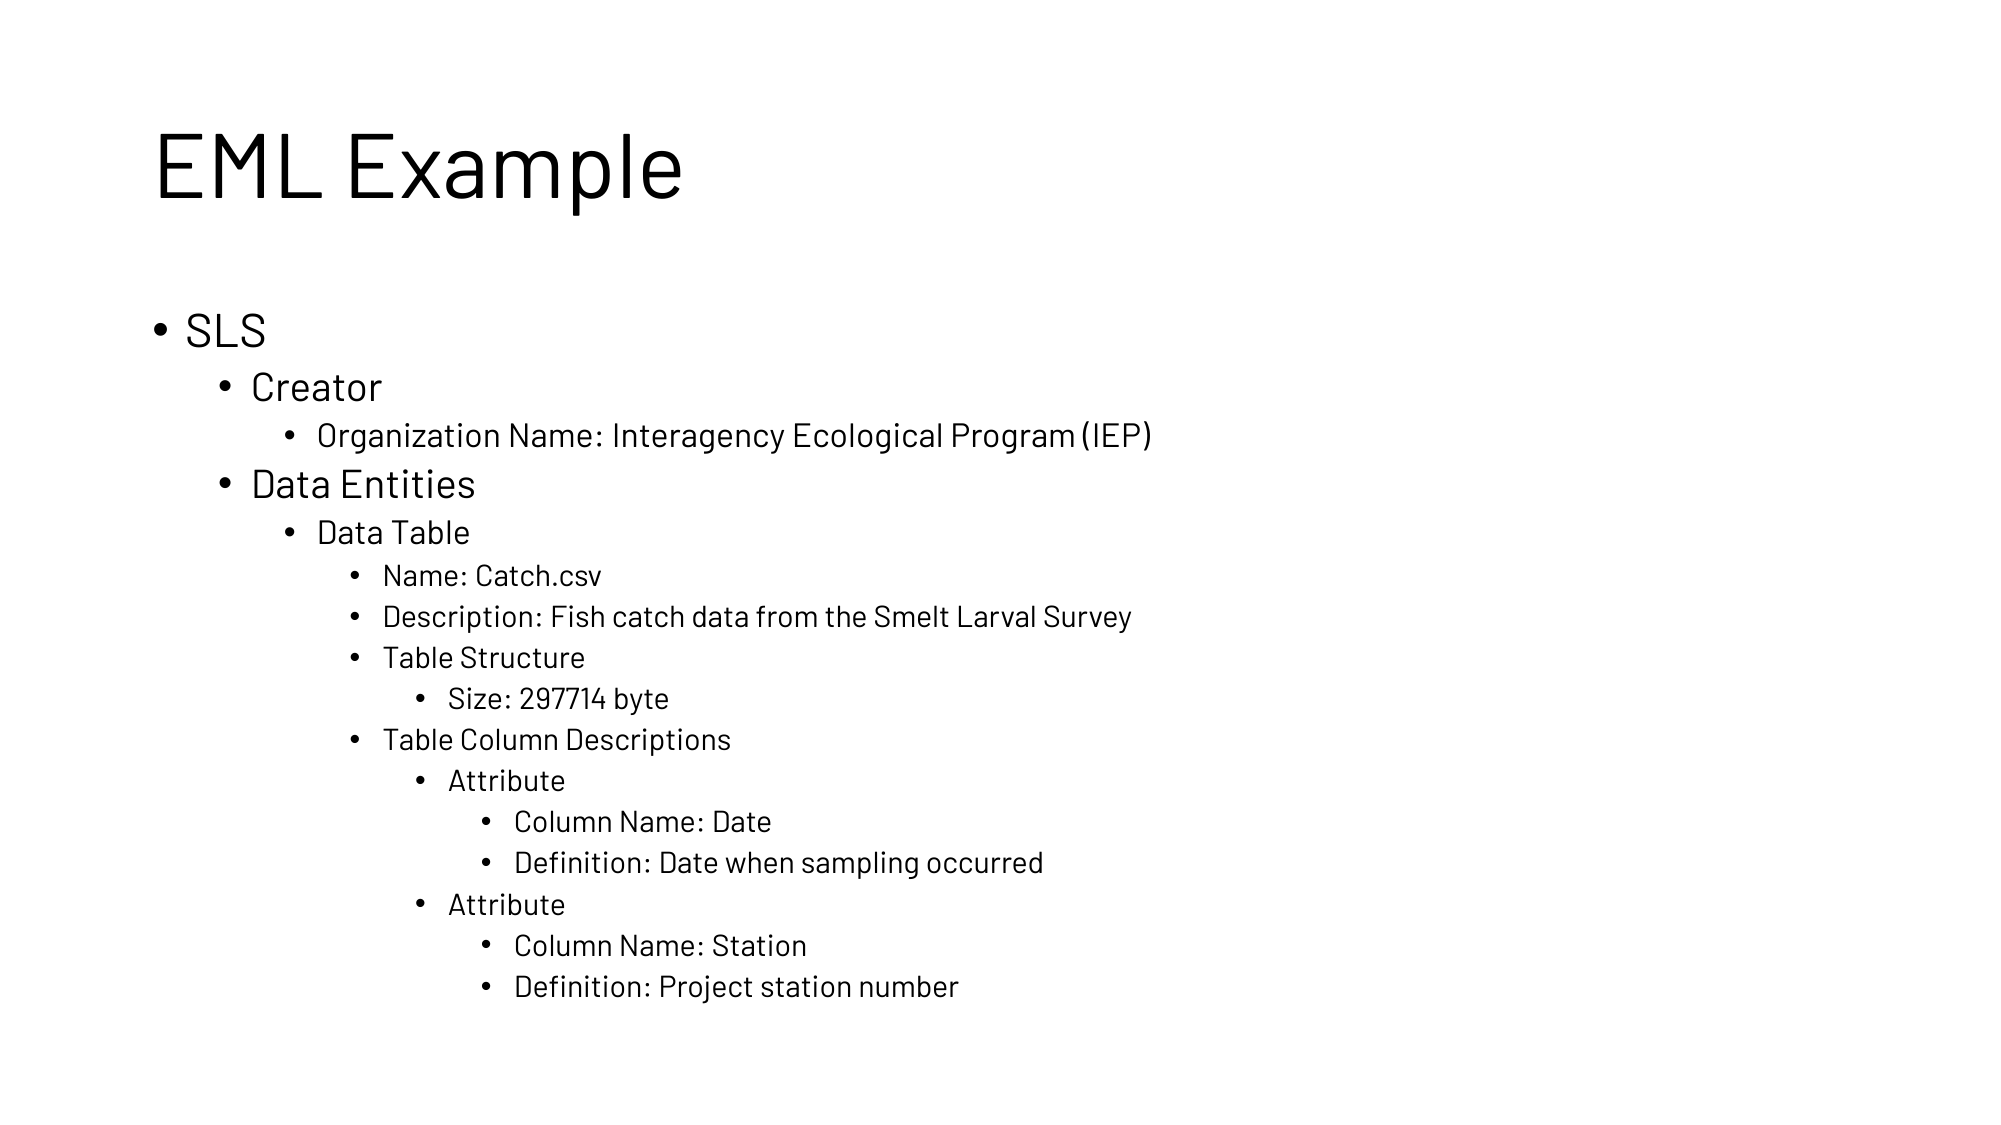

# EML Example
SLS
Creator
Organization Name: Interagency Ecological Program (IEP)
Data Entities
Data Table
Name: Catch.csv
Description: Fish catch data from the Smelt Larval Survey
Table Structure
Size: 297714 byte
Table Column Descriptions
Attribute
Column Name: Date
Definition: Date when sampling occurred
Attribute
Column Name: Station
Definition: Project station number